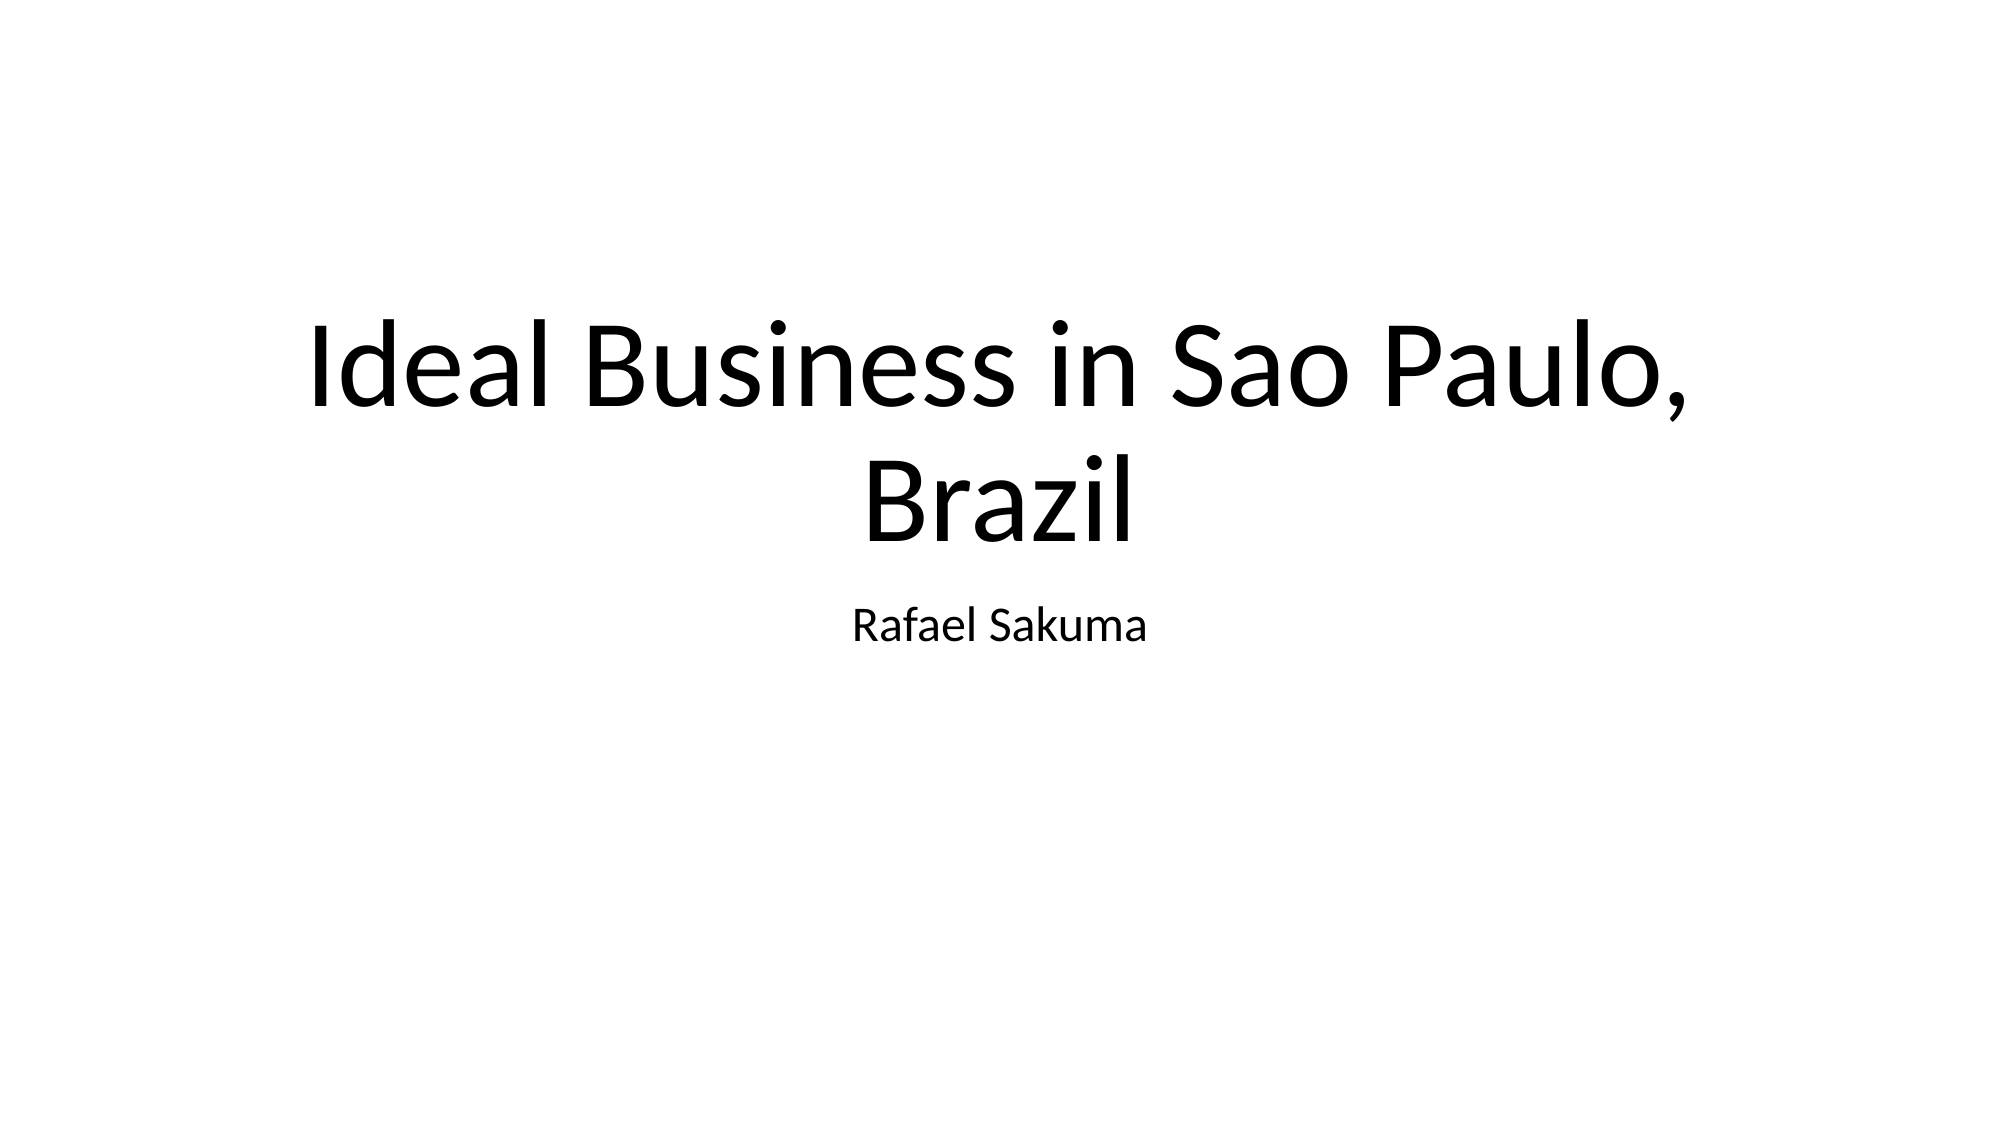

# Ideal Business in Sao Paulo, Brazil
Rafael Sakuma